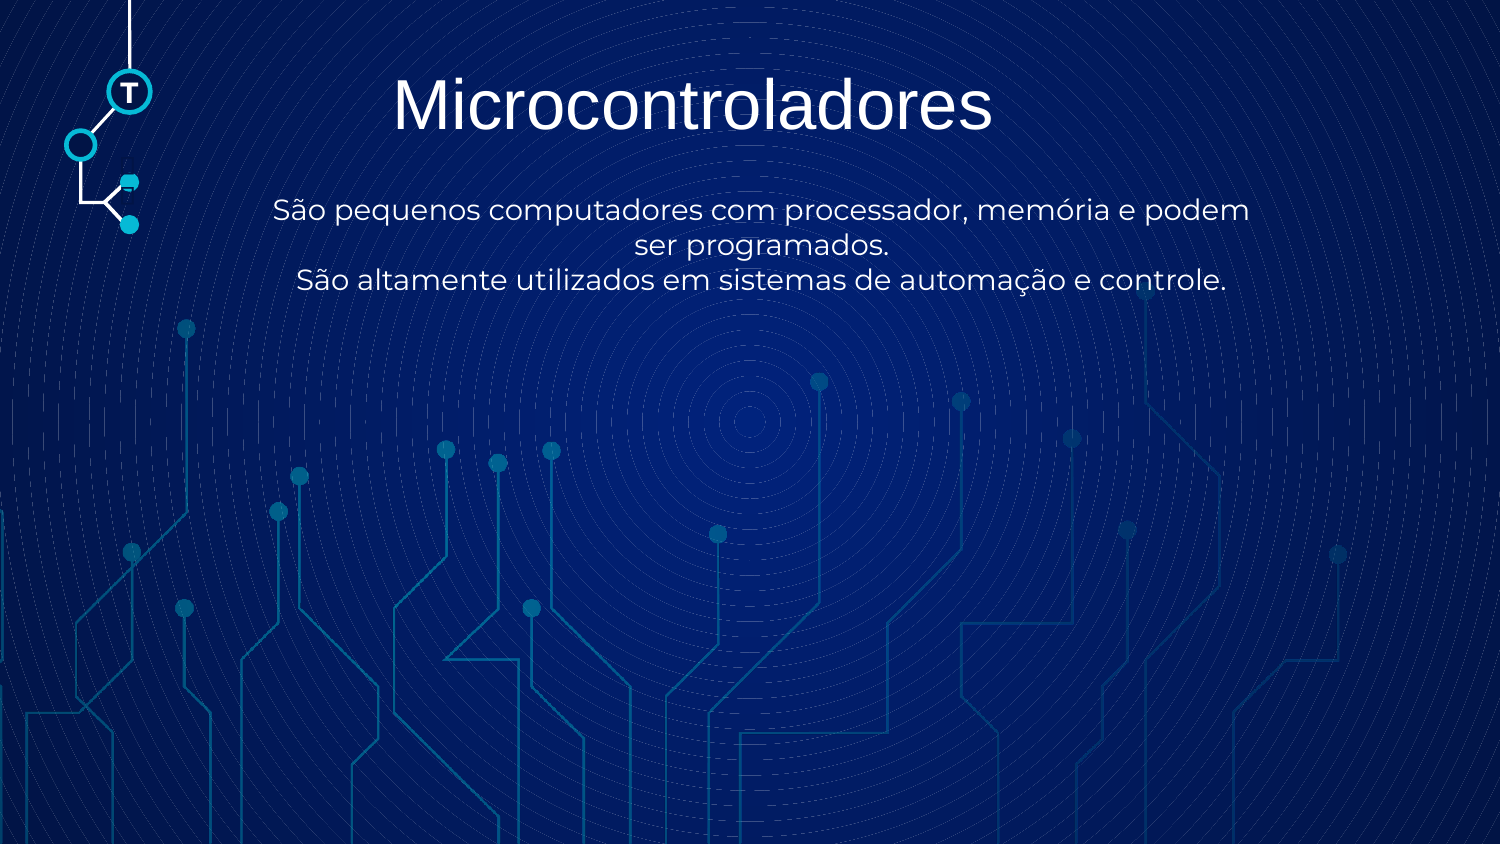

# Microcontroladores
T

🠺
São pequenos computadores com processador, memória e podem ser programados.
São altamente utilizados em sistemas de automação e controle.

🠺